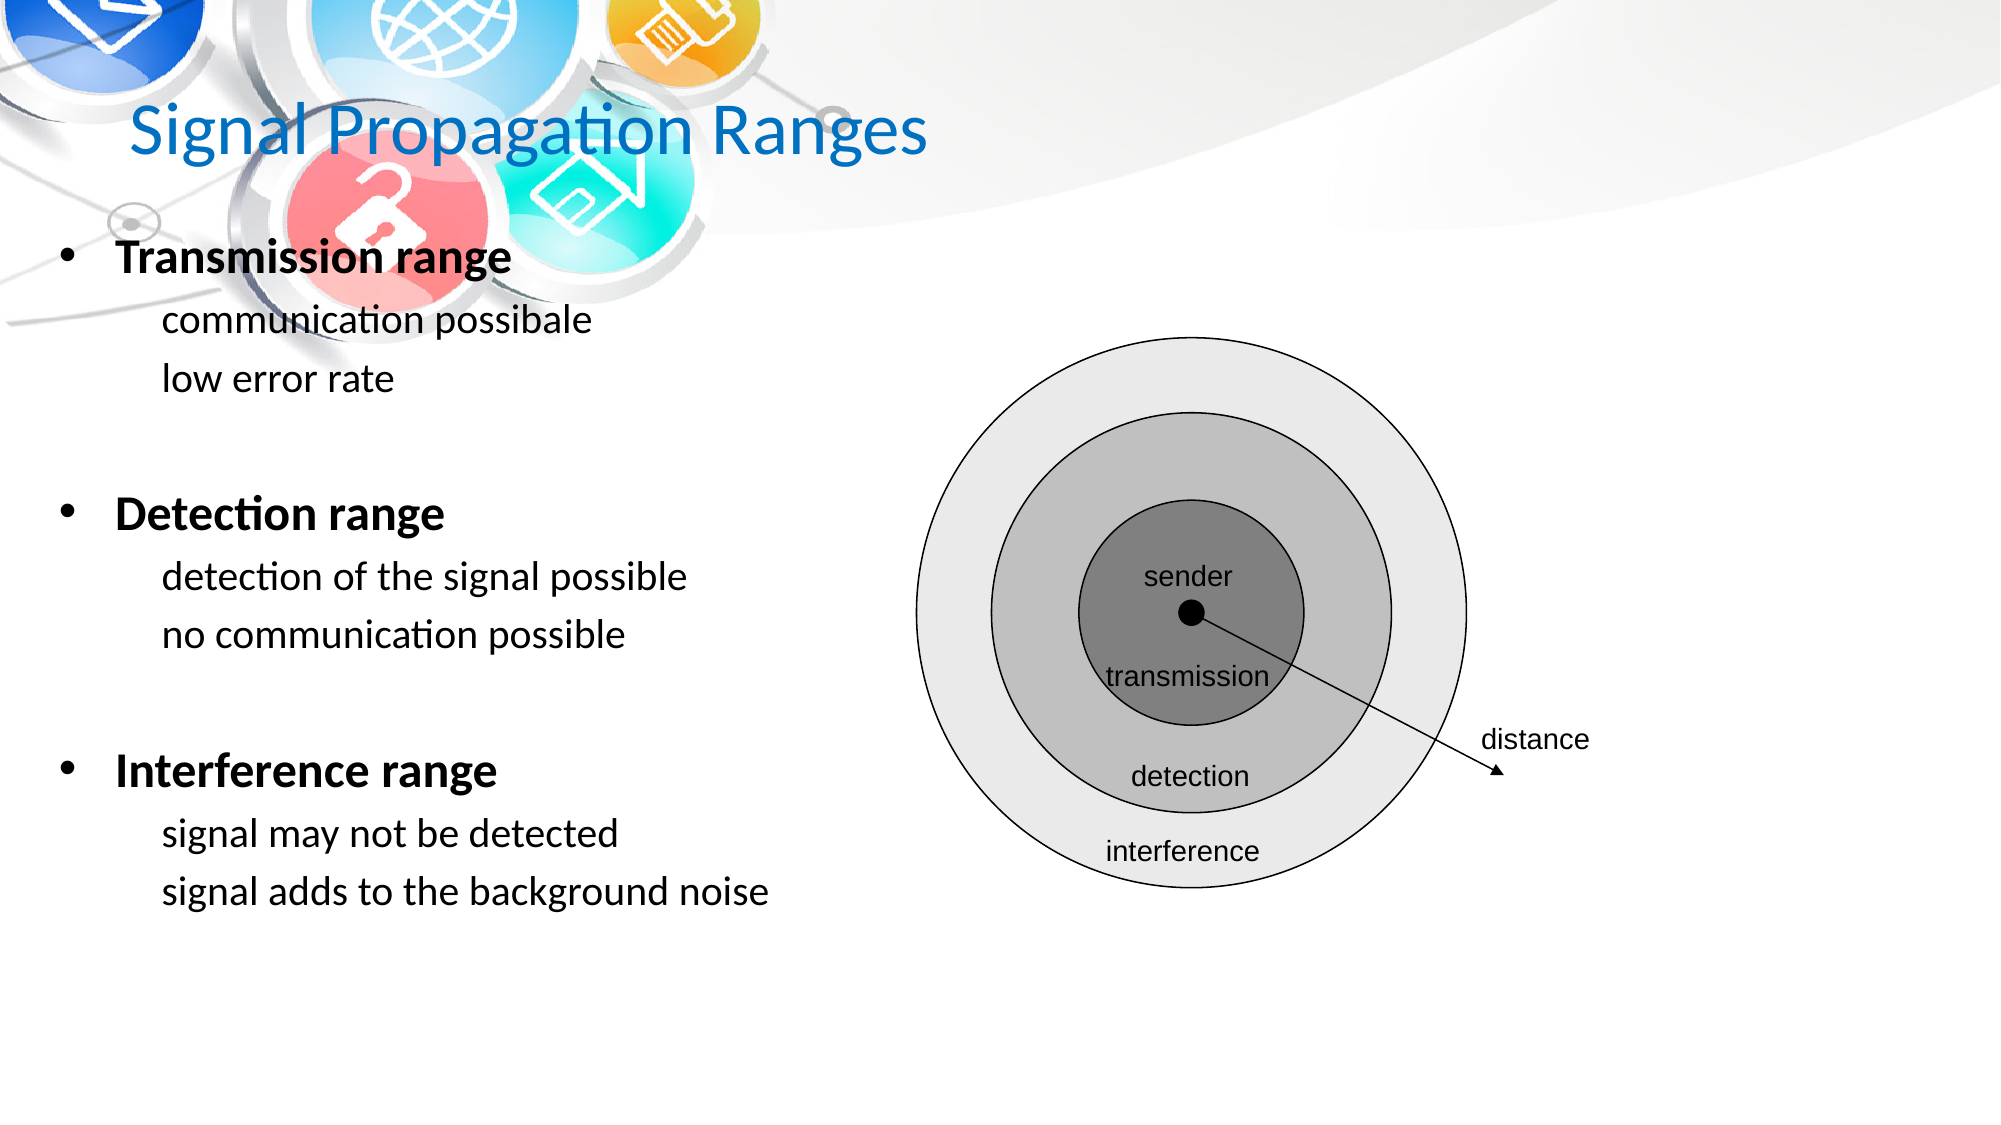

# Signal Propagation Ranges
Transmission range
communication possibale
low error rate

Detection range
detection of the signal possible
no communication possible

Interference range
signal may not be detected
signal adds to the background noise

sender

transmission
distance
detection
interference